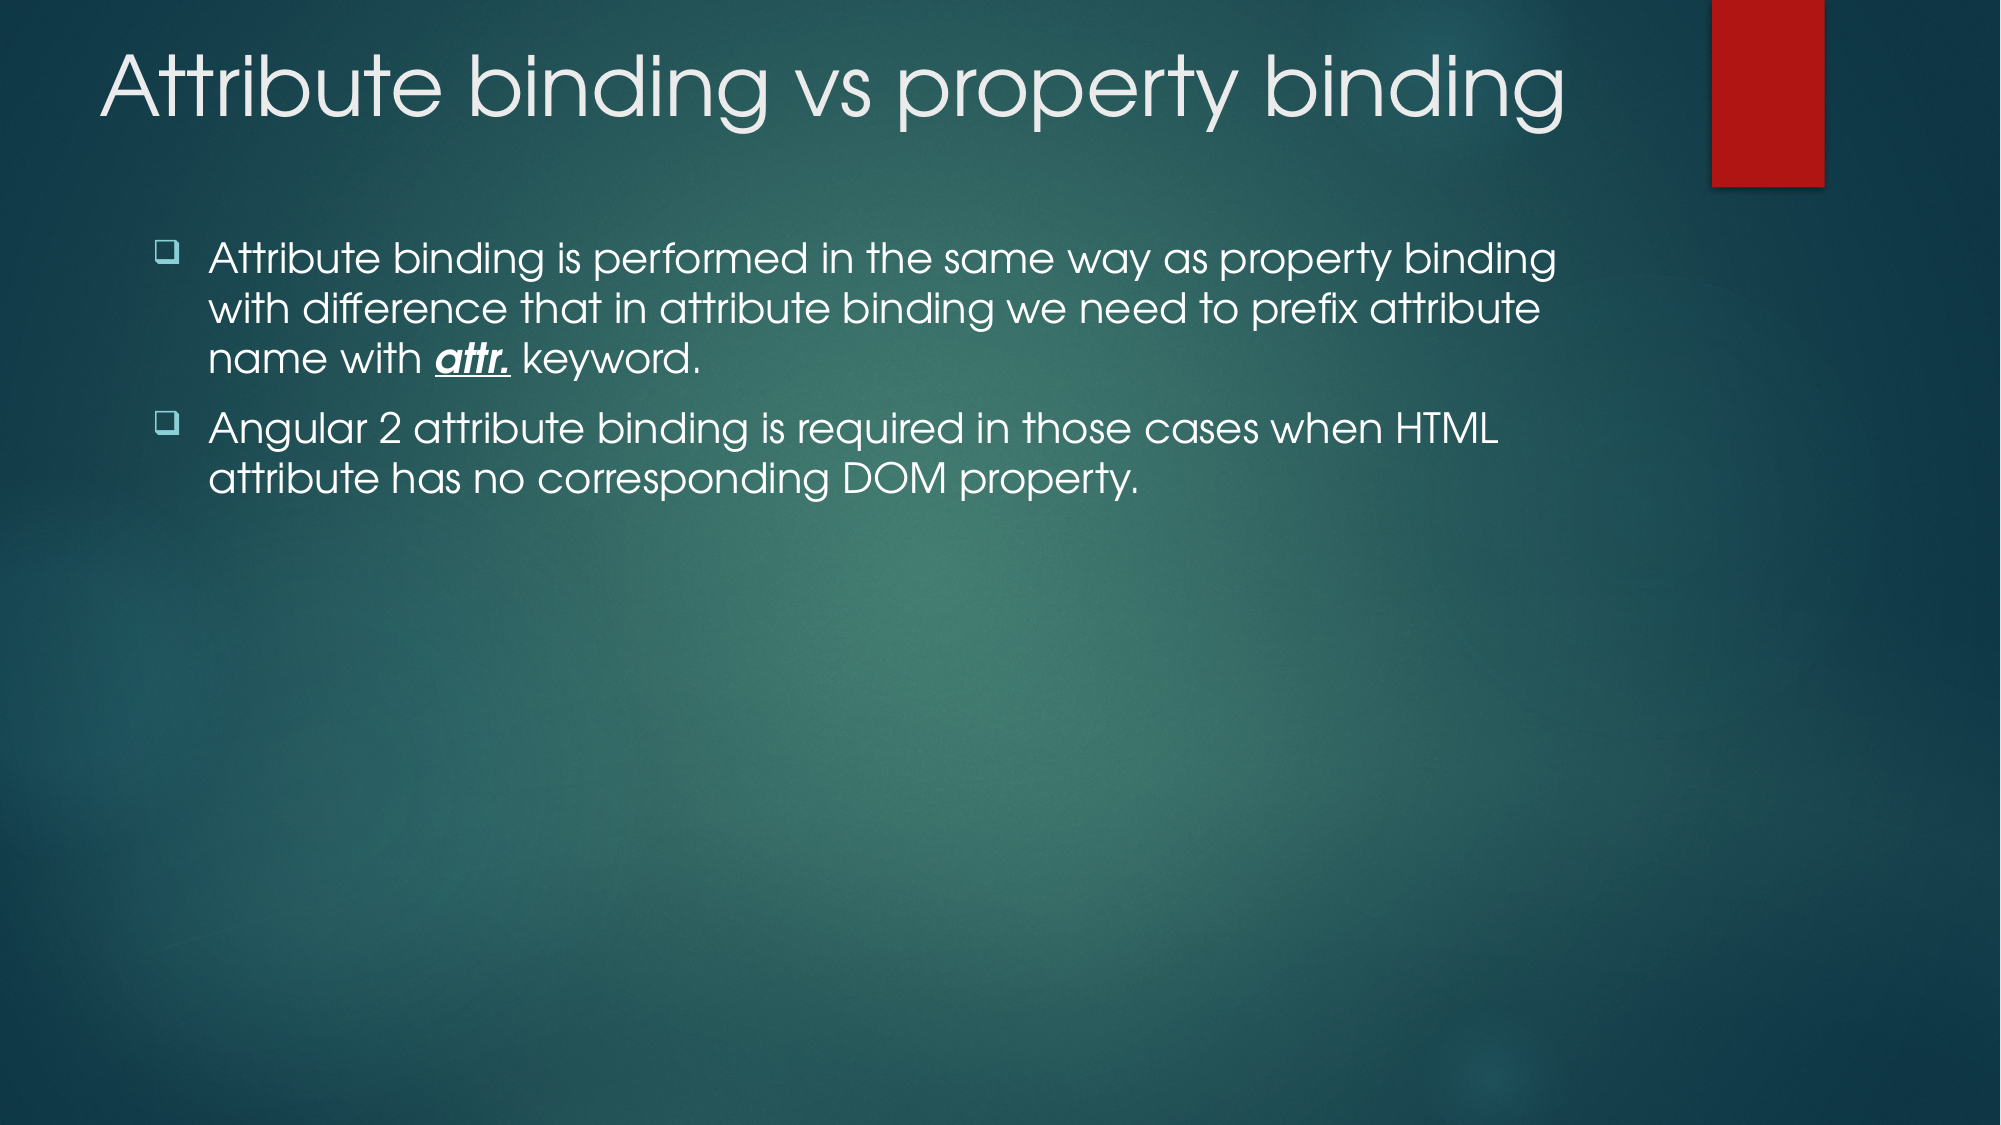

# Attribute binding vs property binding
Attribute binding is performed in the same way as property binding with difference that in attribute binding we need to prefix attribute name with attr. keyword.
Angular 2 attribute binding is required in those cases when HTML attribute has no corresponding DOM property.